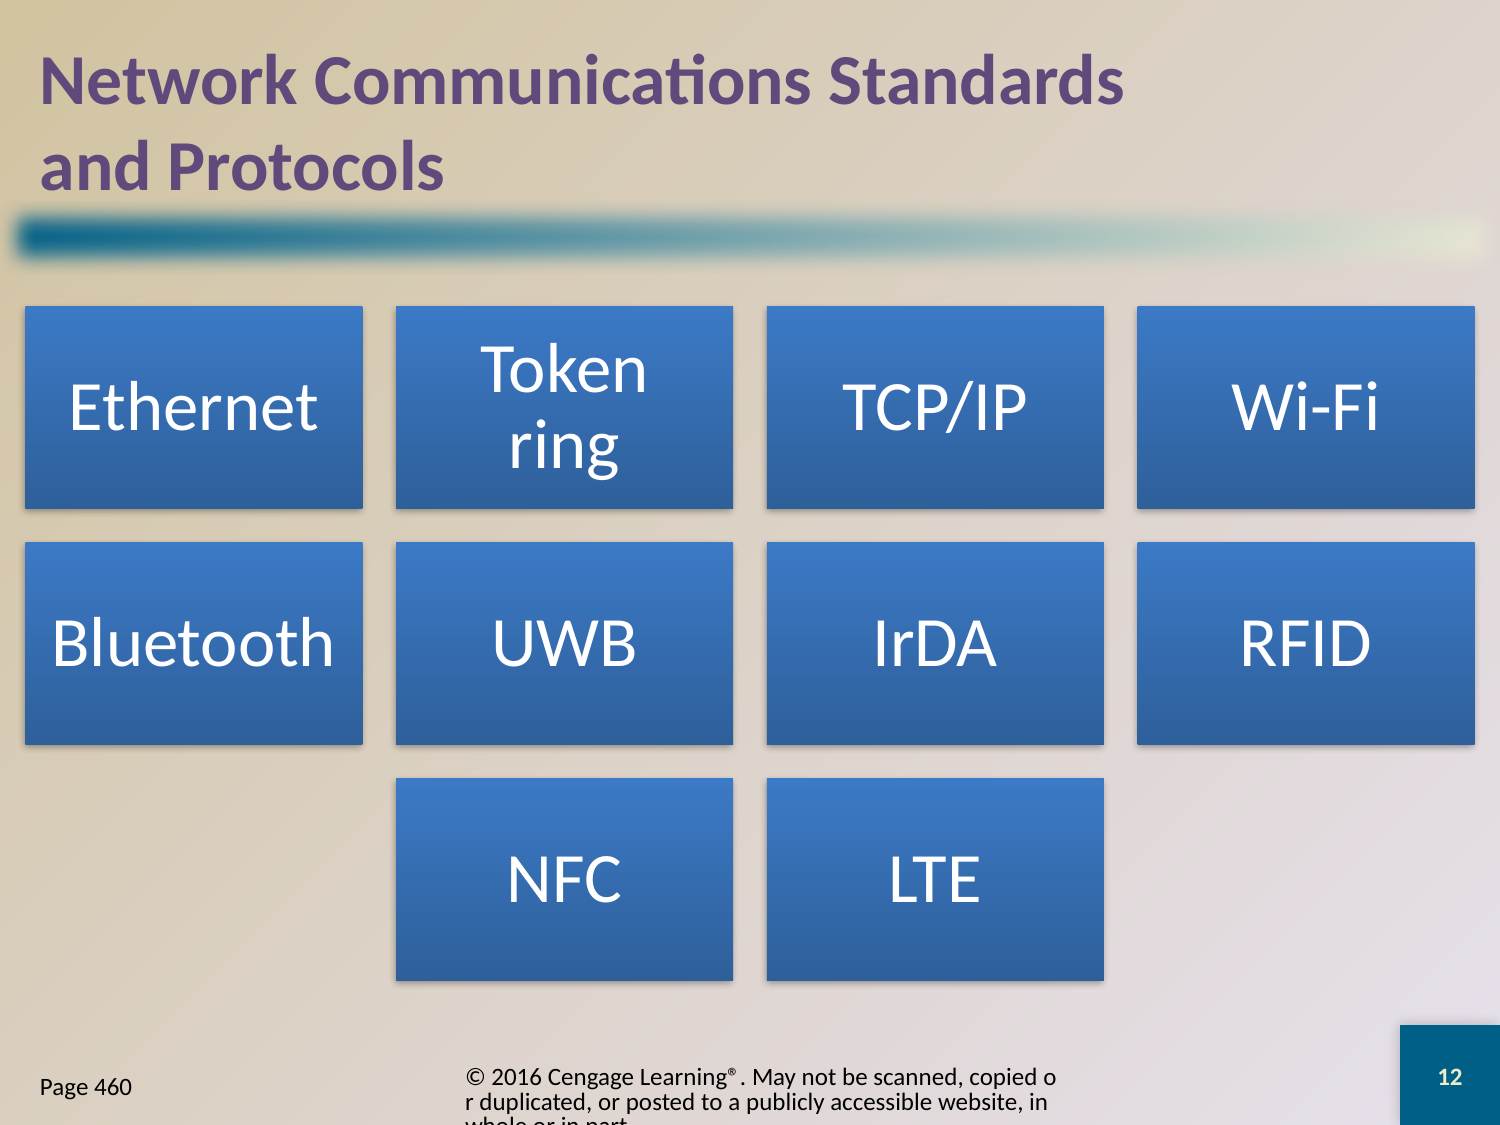

# Network Communications Standards and Protocols
Ethernet
Token ring
TCP/IP
Wi-Fi
Bluetooth
UWB
IrDA
RFID
NFC
LTE
12
© 2016 Cengage Learning®. May not be scanned, copied or duplicated, or posted to a publicly accessible website, in whole or in part.
Page 460